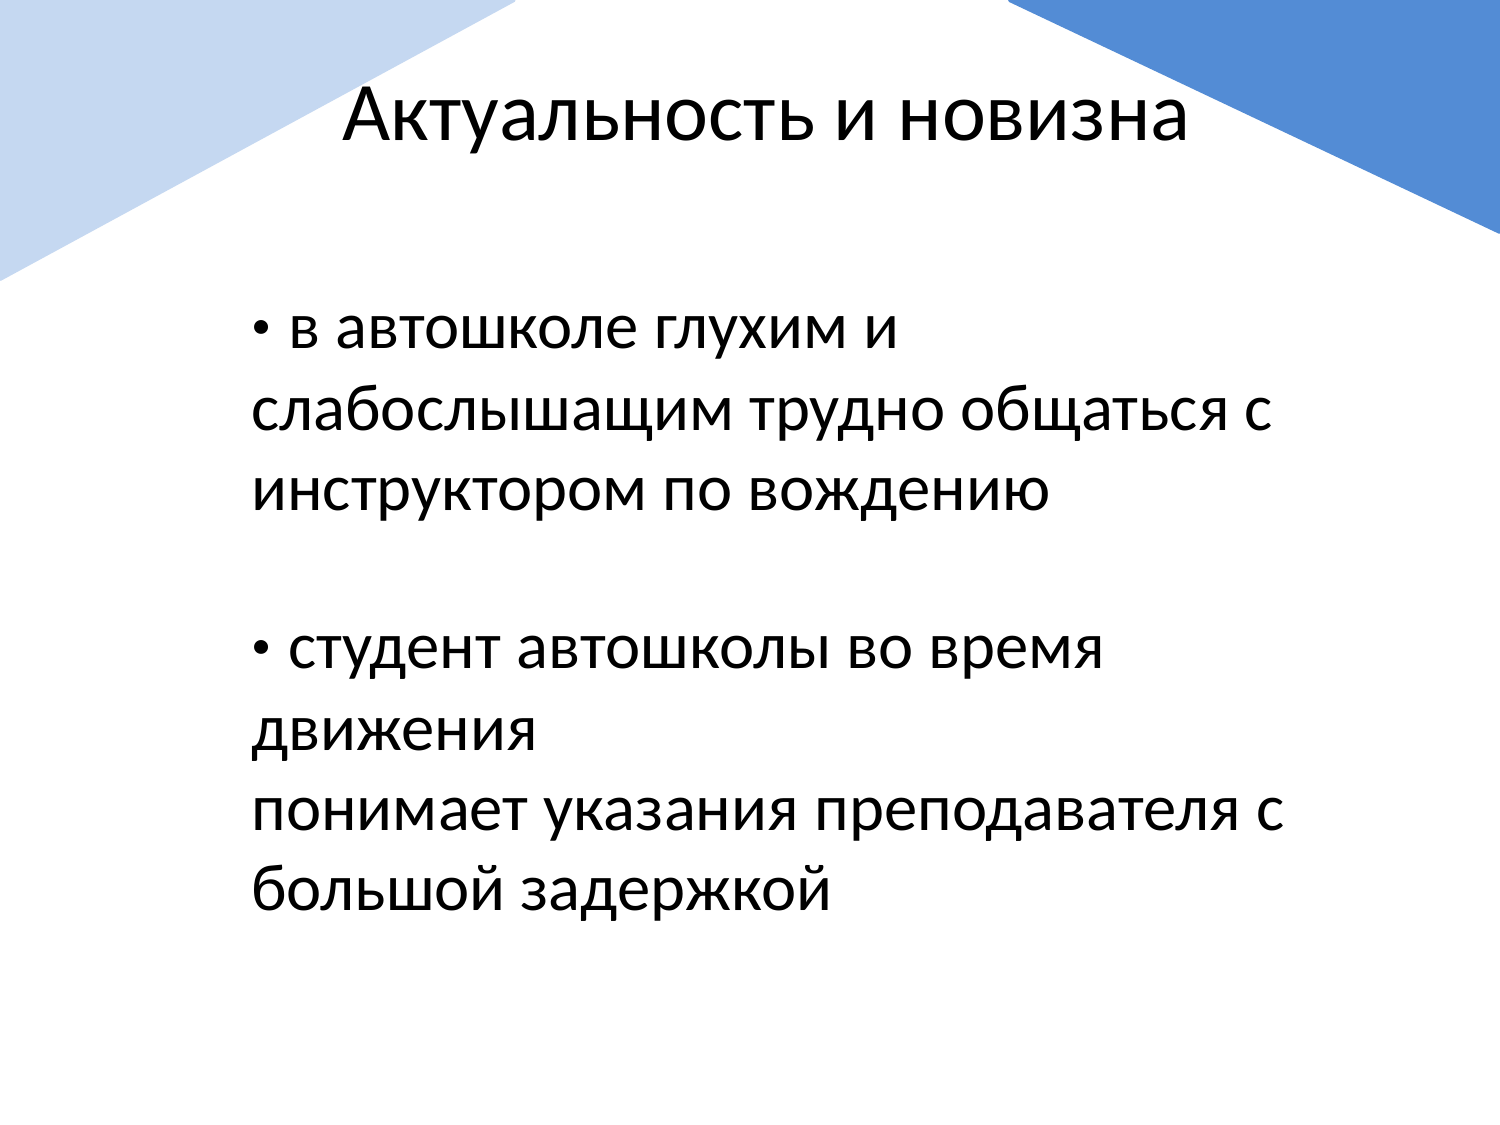

Актуальность и новизна

· в автошколе глухим и слабослышащим трудно общаться с инструктором по вождению
· студент автошколы во время движения
понимает указания преподавателя с большой задержкой